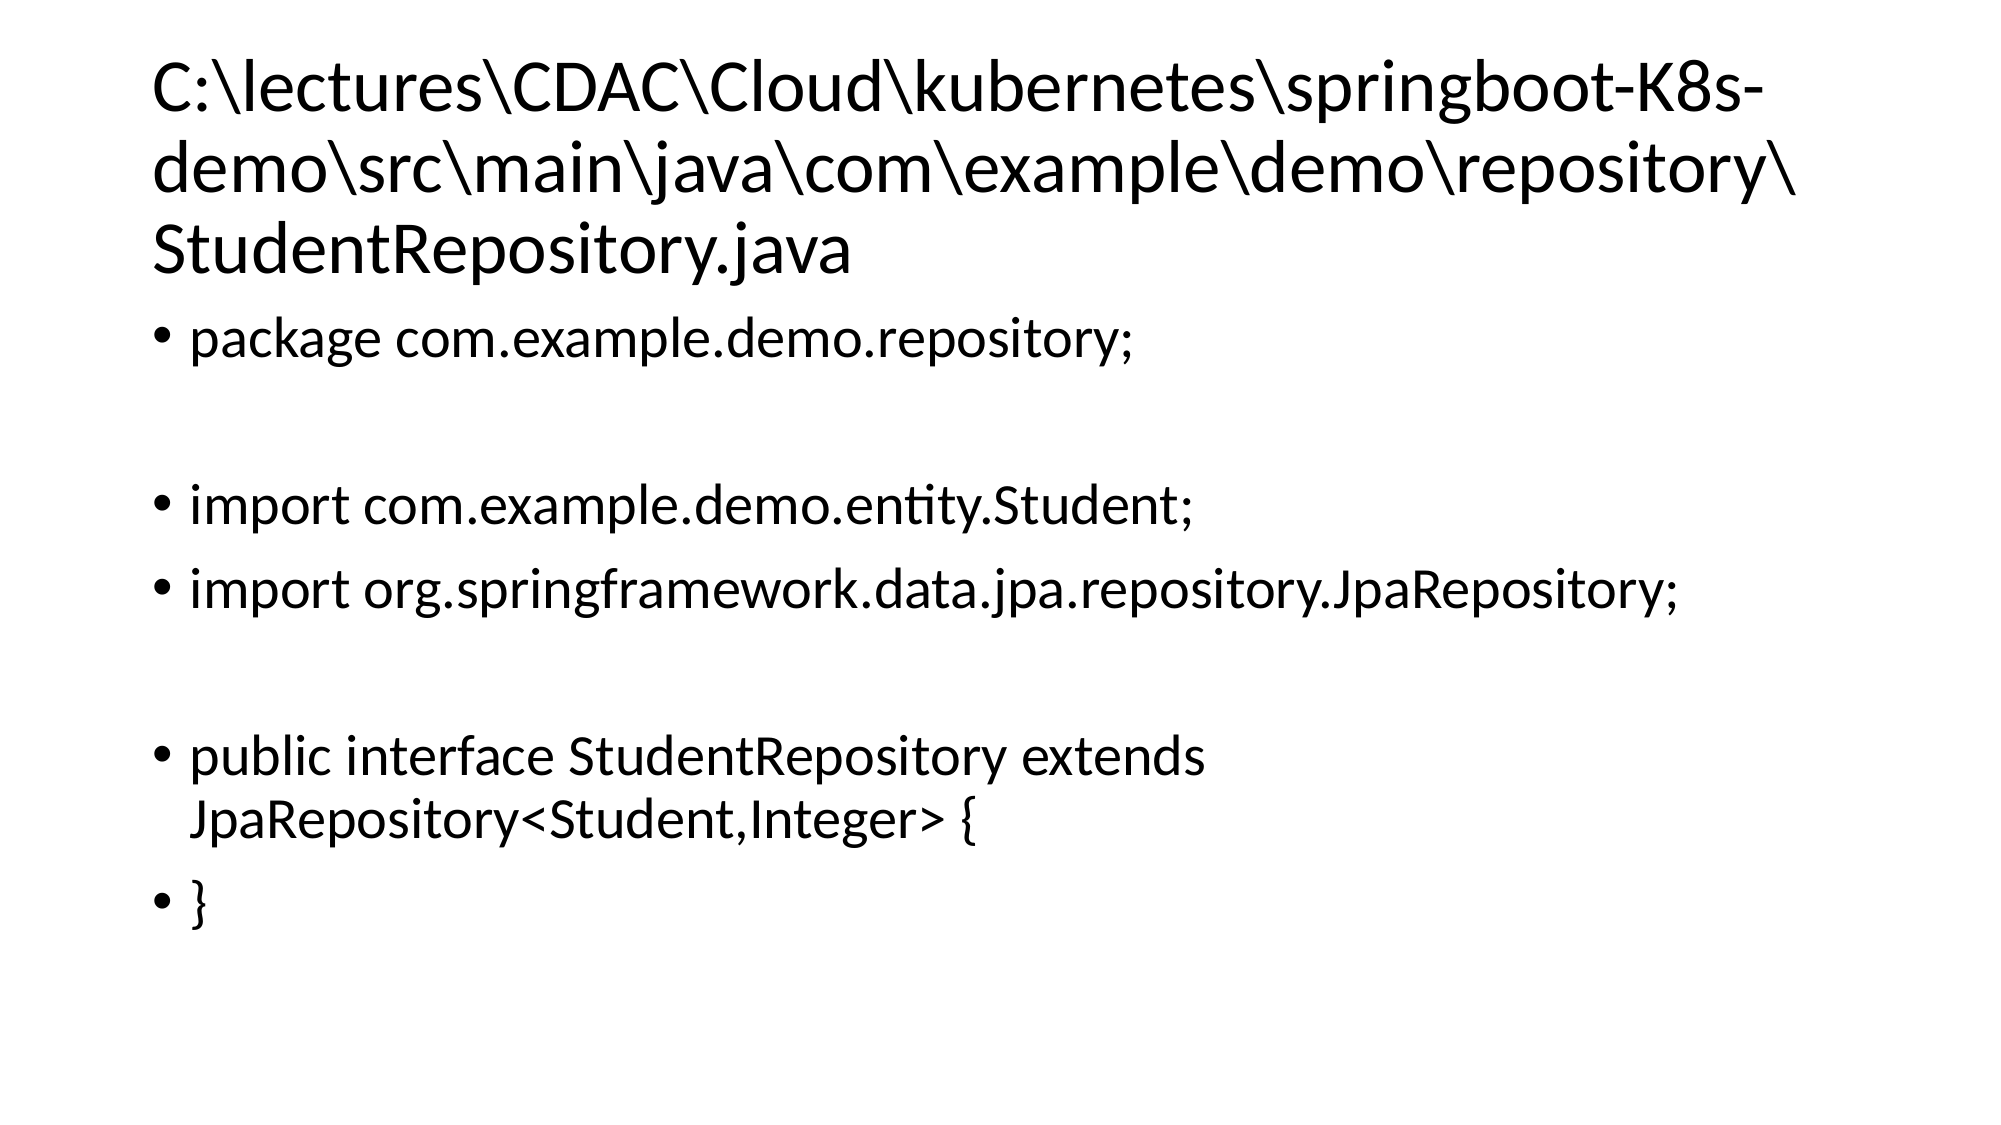

# C:\lectures\CDAC\Cloud\kubernetes\springboot-K8s-demo\src\main\java\com\example\demo\repository\StudentRepository.java
package com.example.demo.repository;

import com.example.demo.entity.Student;
import org.springframework.data.jpa.repository.JpaRepository;

public interface StudentRepository extends JpaRepository<Student,Integer> {
}